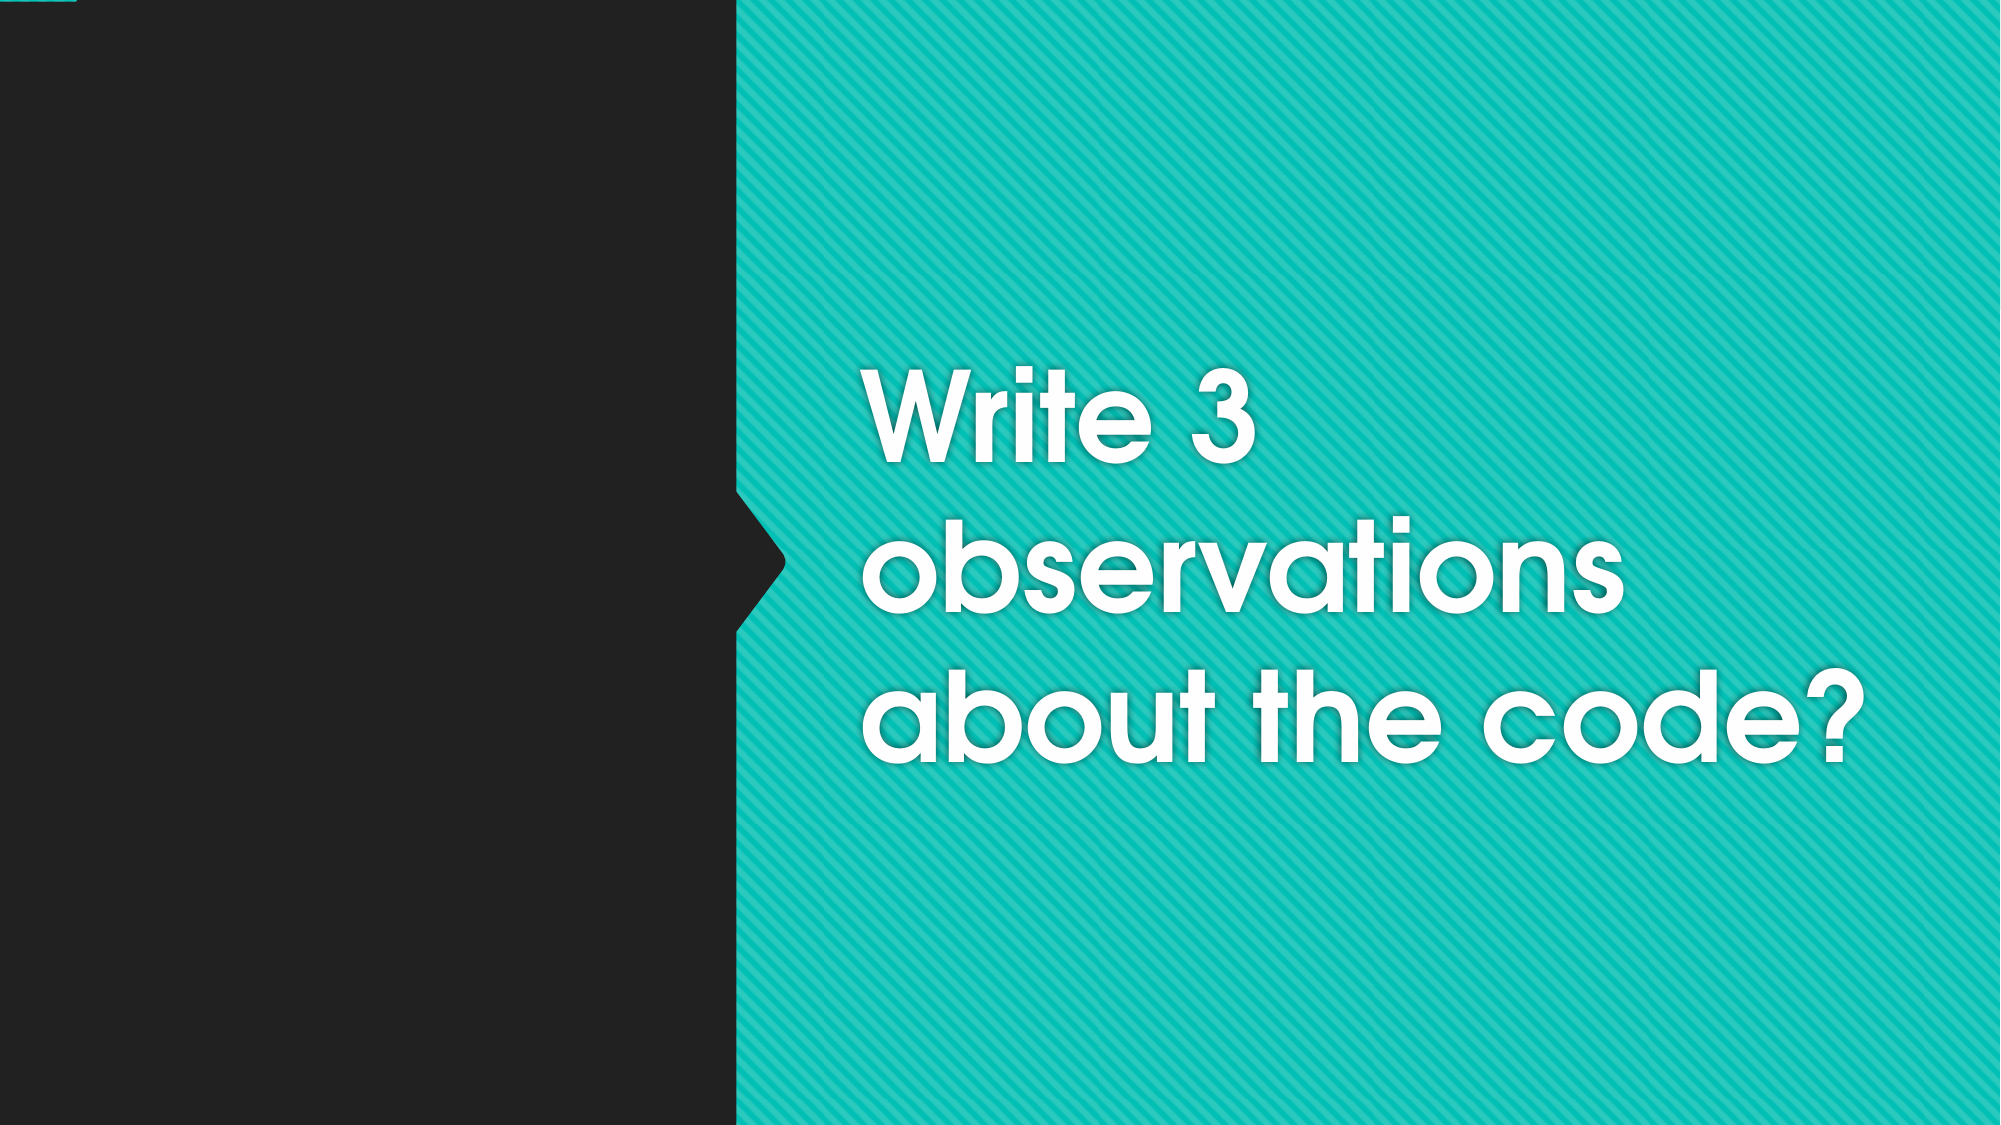

# Write 3 observations about the code?